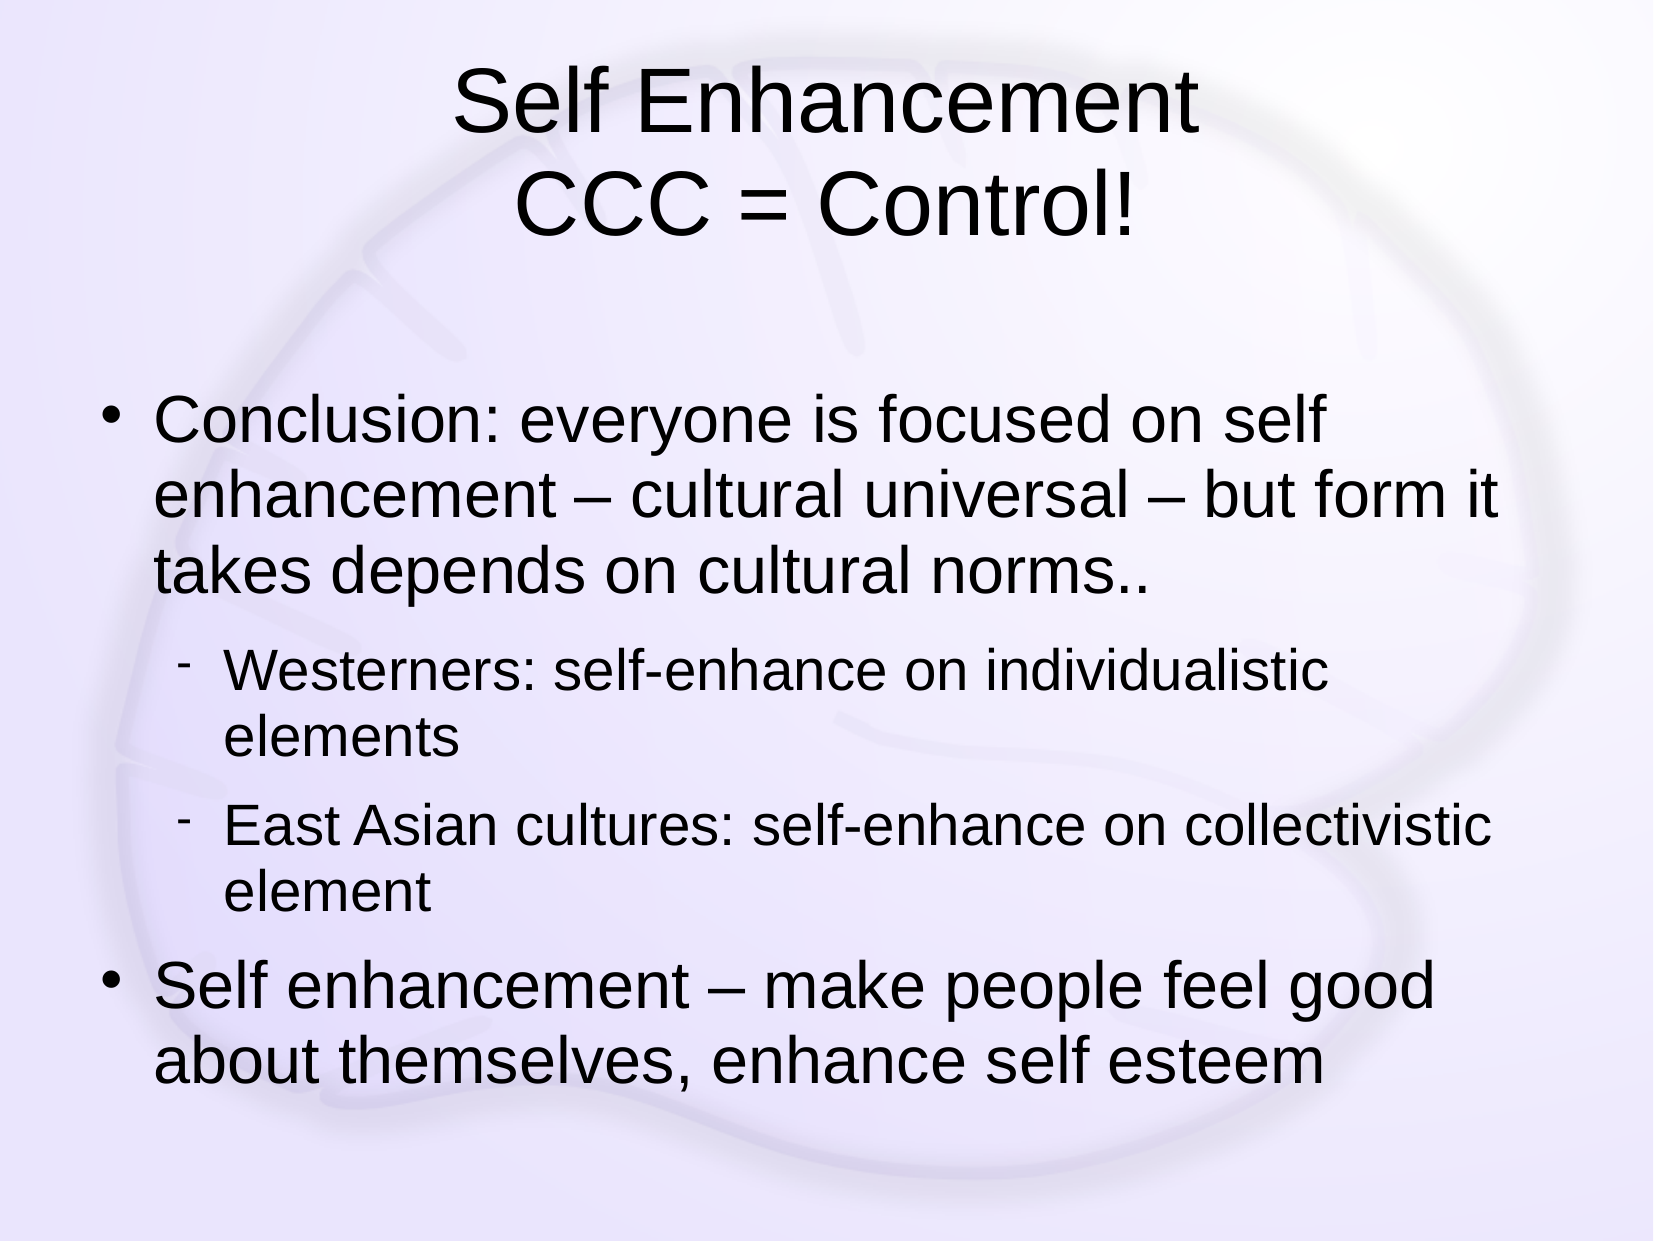

# Self Enhancement CCC = Control!
Conclusion: everyone is focused on self enhancement – cultural universal – but form it takes depends on cultural norms..
Westerners: self-enhance on individualistic elements
East Asian cultures: self-enhance on collectivistic element
Self enhancement – make people feel good about themselves, enhance self esteem